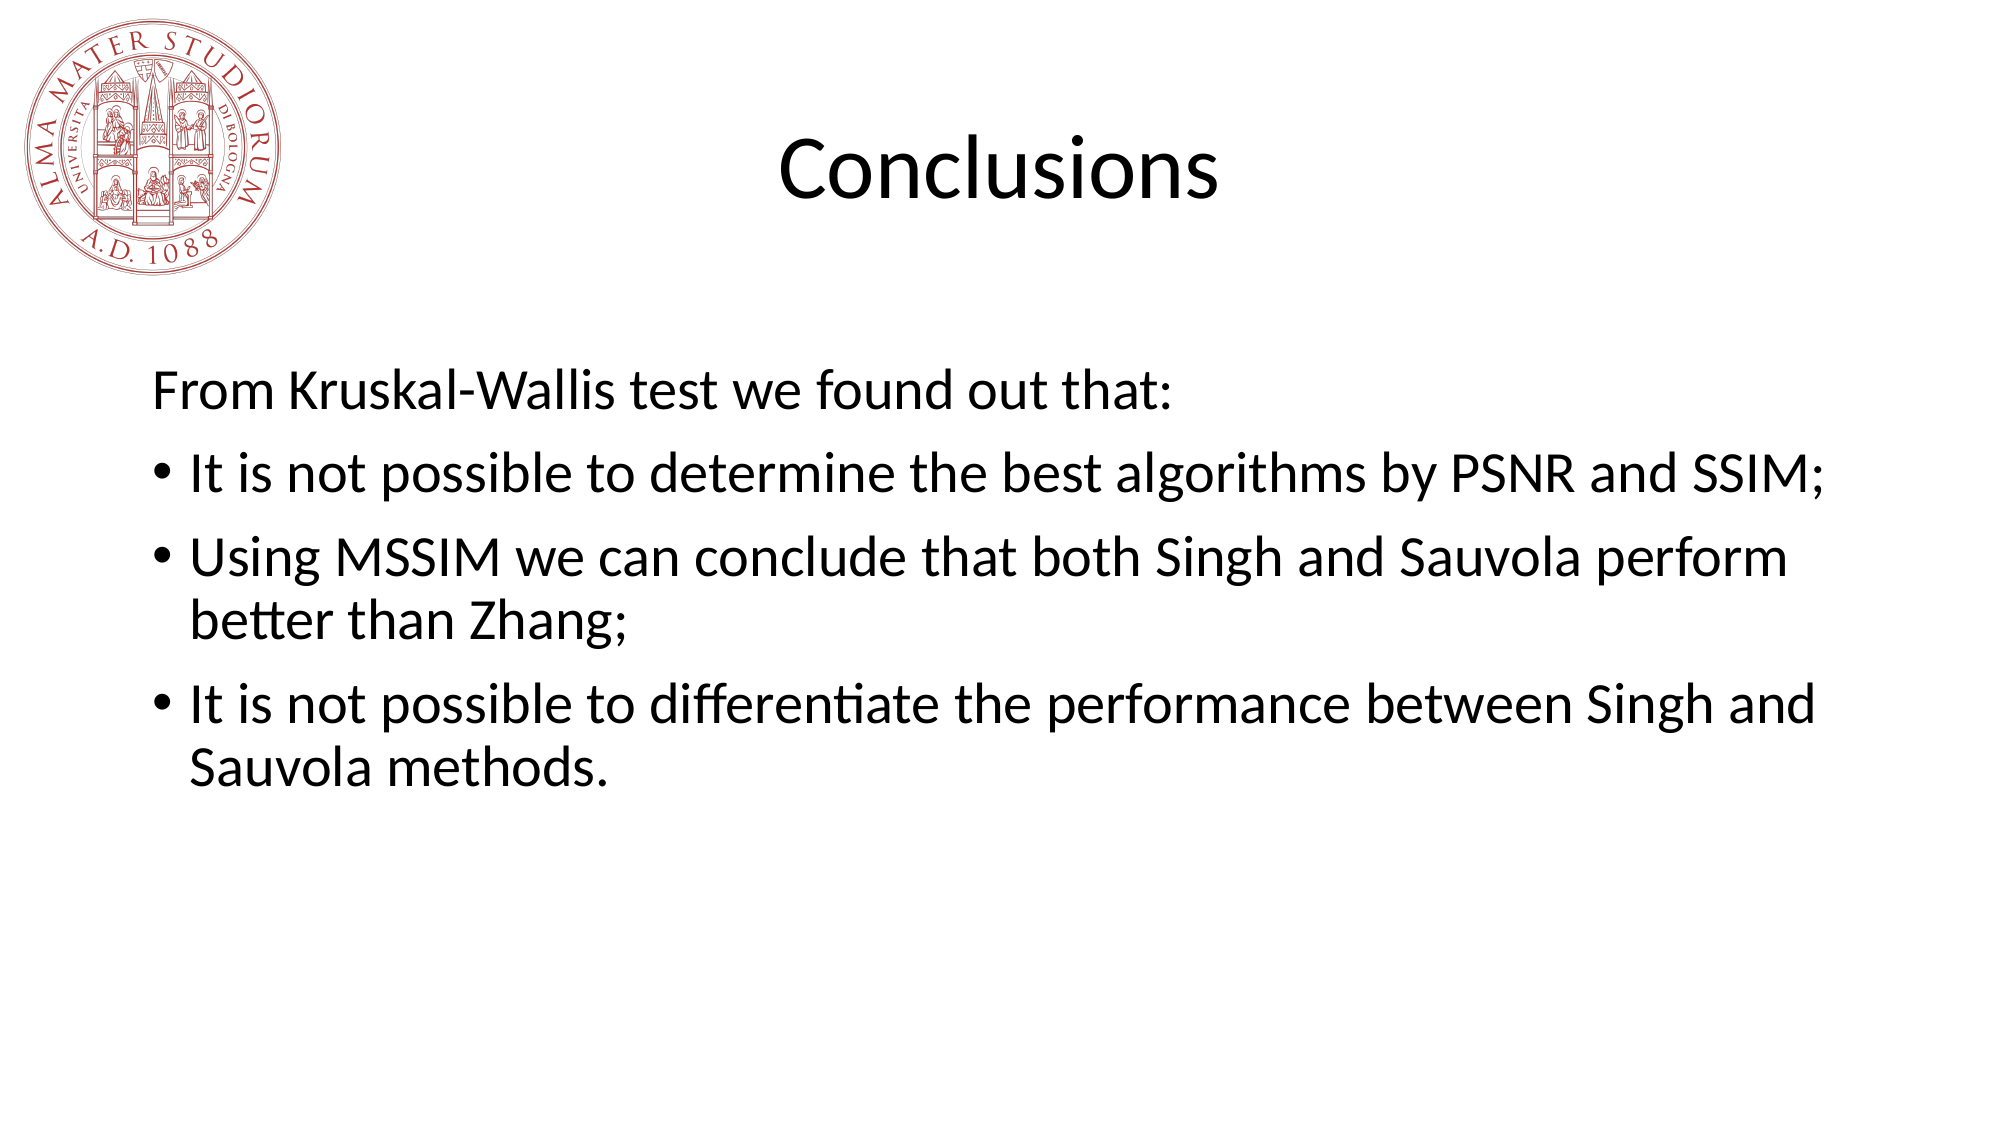

# Conclusions
From Kruskal-Wallis test we found out that:
It is not possible to determine the best algorithms by PSNR and SSIM;
Using MSSIM we can conclude that both Singh and Sauvola perform better than Zhang;
It is not possible to differentiate the performance between Singh and Sauvola methods.